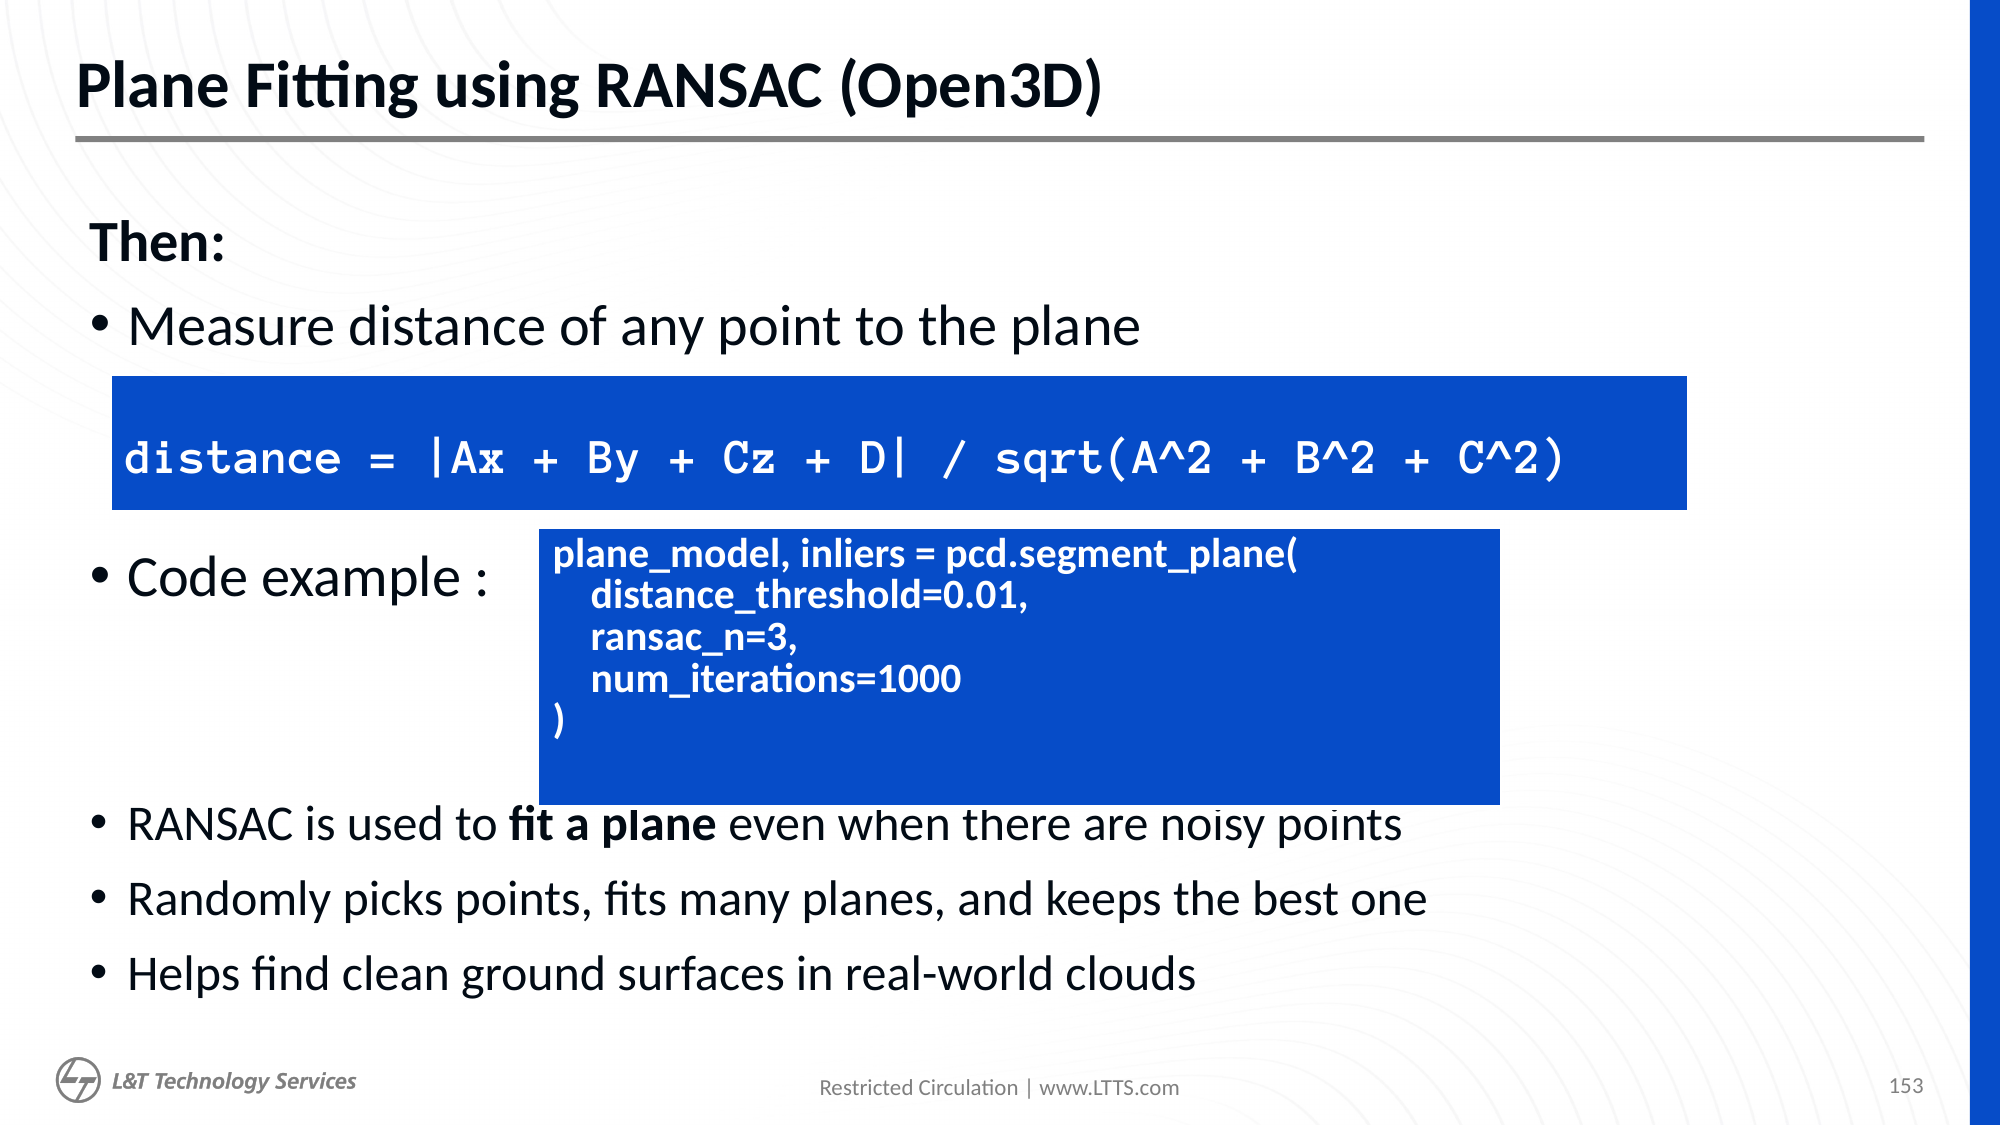

# Plane Fitting using RANSAC (Open3D)
Then:
Measure distance of any point to the plane

Code example :

RANSAC is used to fit a plane even when there are noisy points
Randomly picks points, fits many planes, and keeps the best one
Helps find clean ground surfaces in real-world clouds

| distance = |Ax + By + Cz + D| / sqrt(A^2 + B^2 + C^2) |
| --- |
| plane\_model, inliers = pcd.segment\_plane(     distance\_threshold=0.01,     ransac\_n=3,     num\_iterations=1000 ) |
| --- |